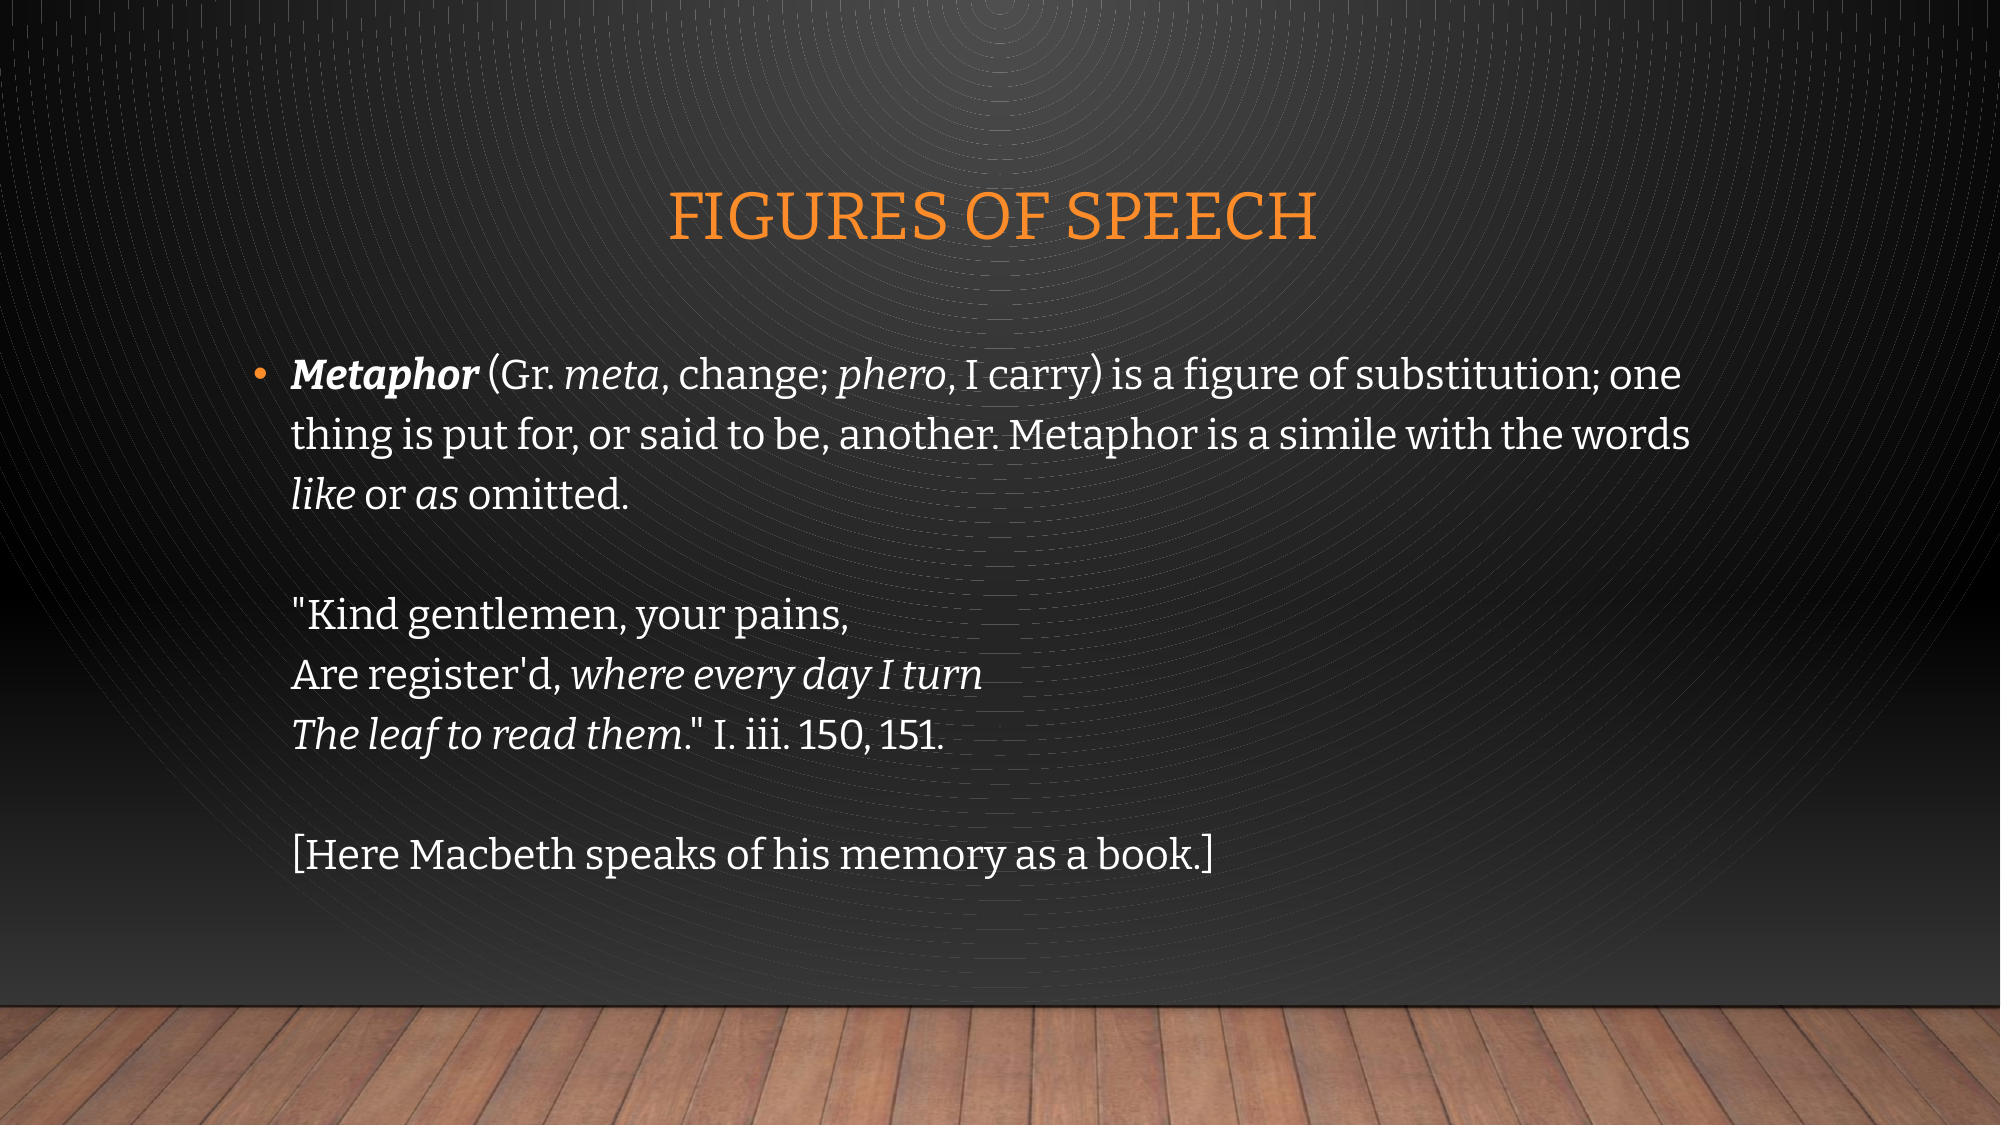

# Figures of speech
Metaphor (Gr. meta, change; phero, I carry) is a figure of substitution; one thing is put for, or said to be, another. Metaphor is a simile with the words like or as omitted.
"Kind gentlemen, your pains,
Are register'd, where every day I turn
The leaf to read them." I. iii. 150, 151.
[Here Macbeth speaks of his memory as a book.]